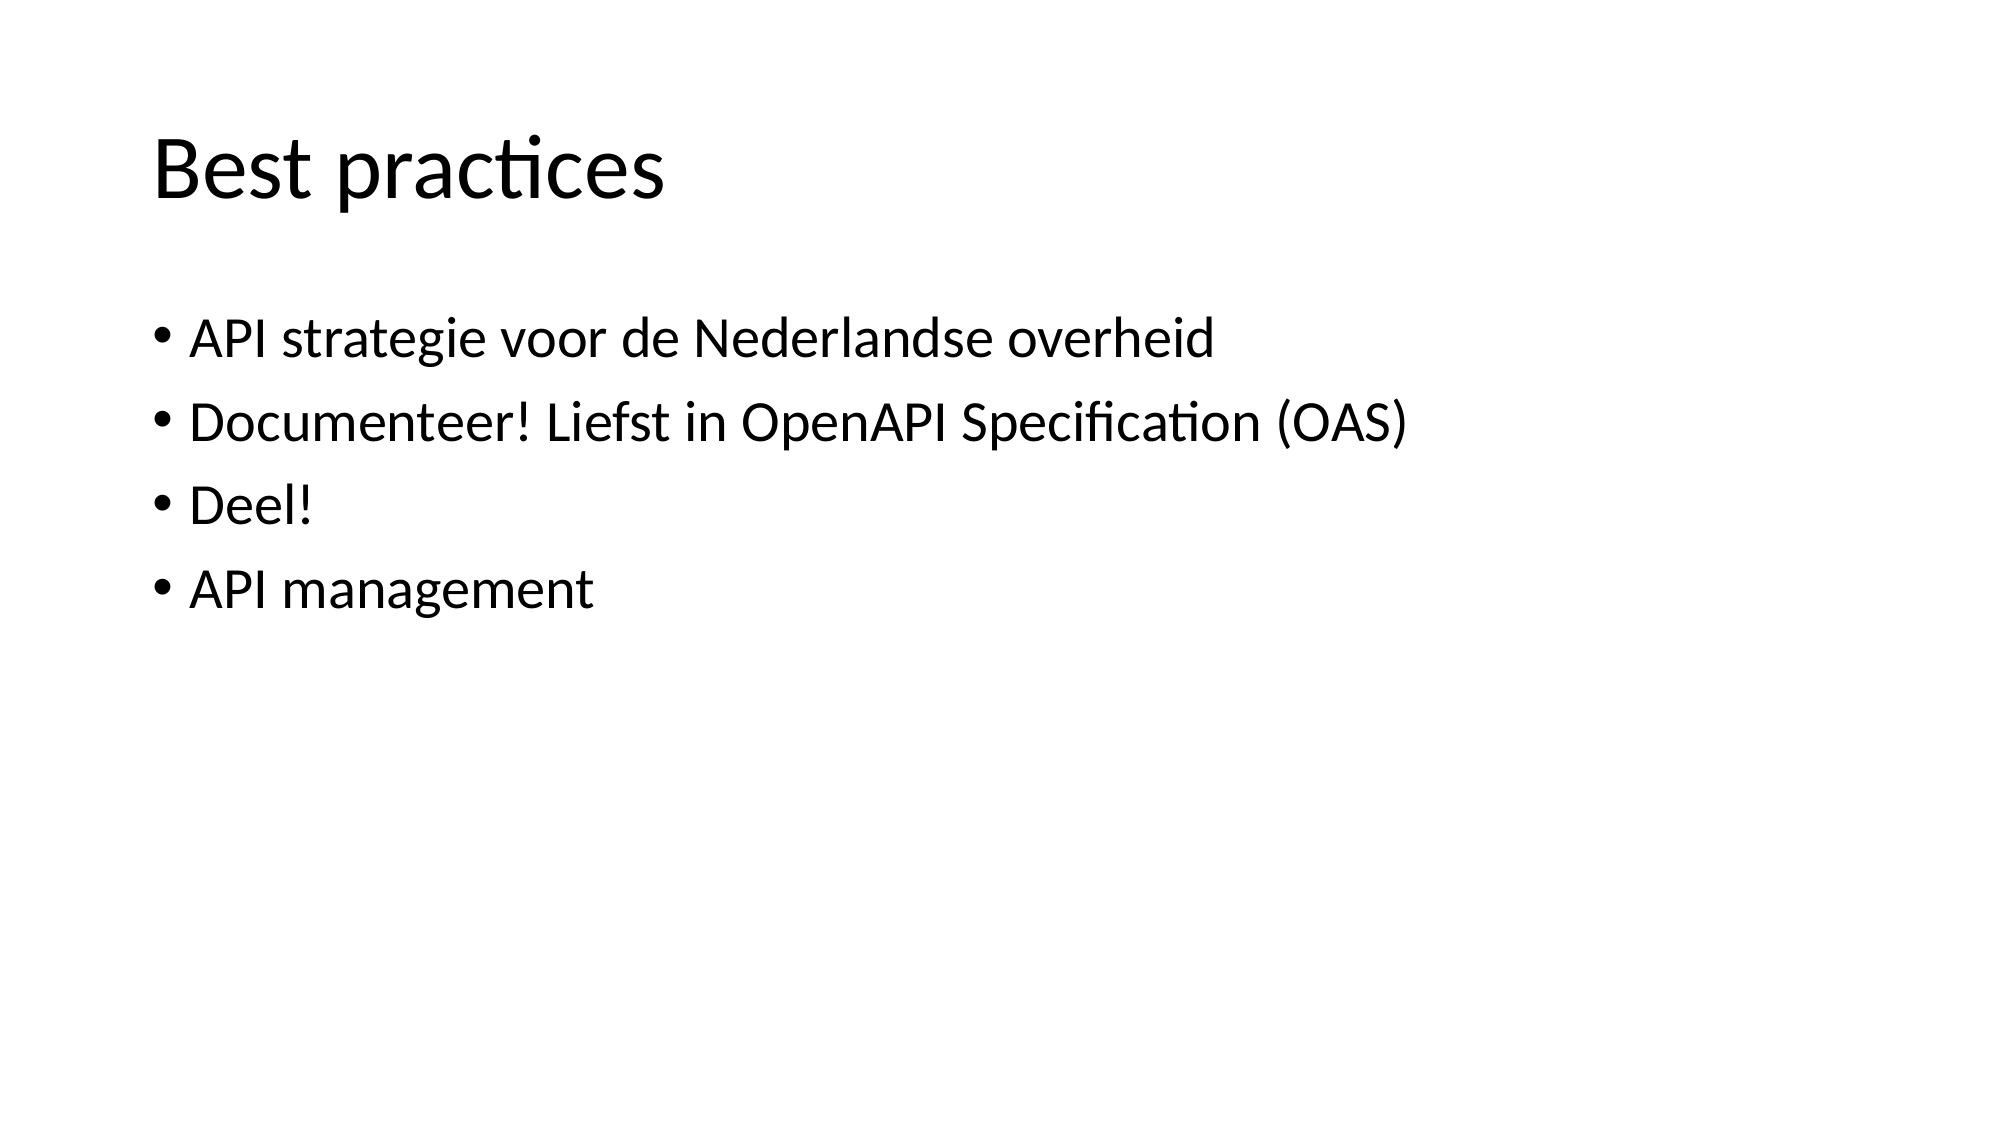

# Best practices
API strategie voor de Nederlandse overheid
Documenteer! Liefst in OpenAPI Specification (OAS)
Deel!
API management